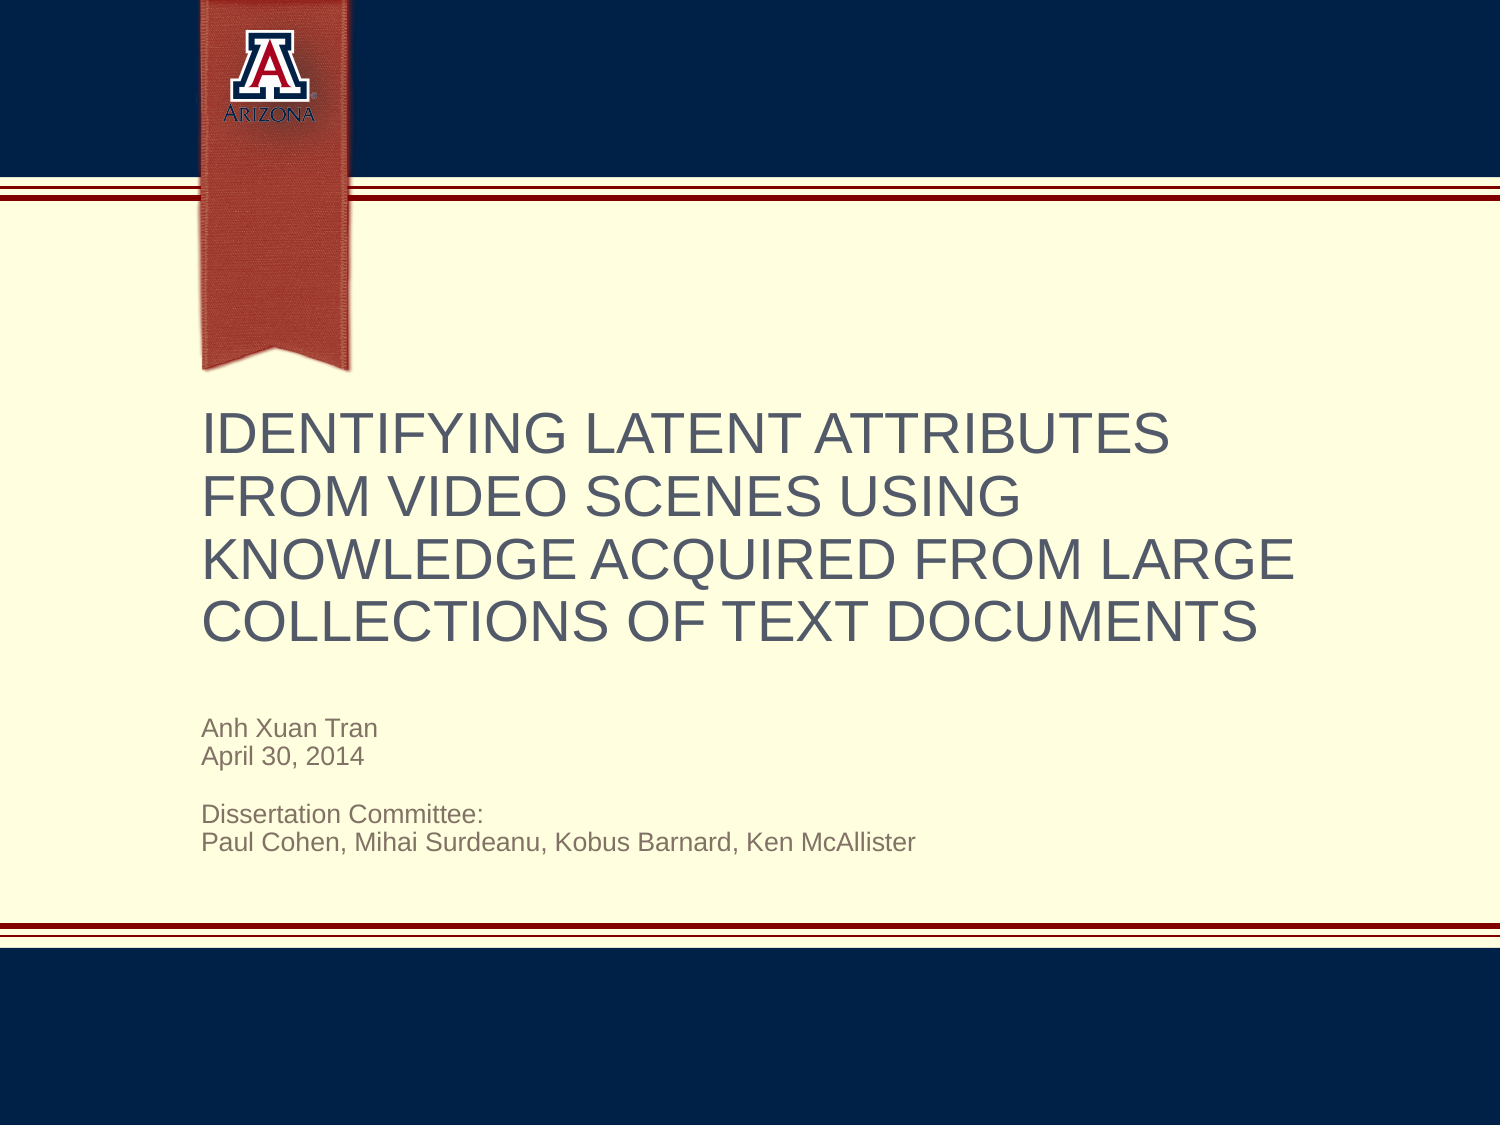

# Identifying Latent Attributes from Video Scenes Using Knowledge Acquired From Large Collections of Text Documents
Anh Xuan Tran
April 30, 2014

Dissertation Committee:
Paul Cohen, Mihai Surdeanu, Kobus Barnard, Ken McAllister